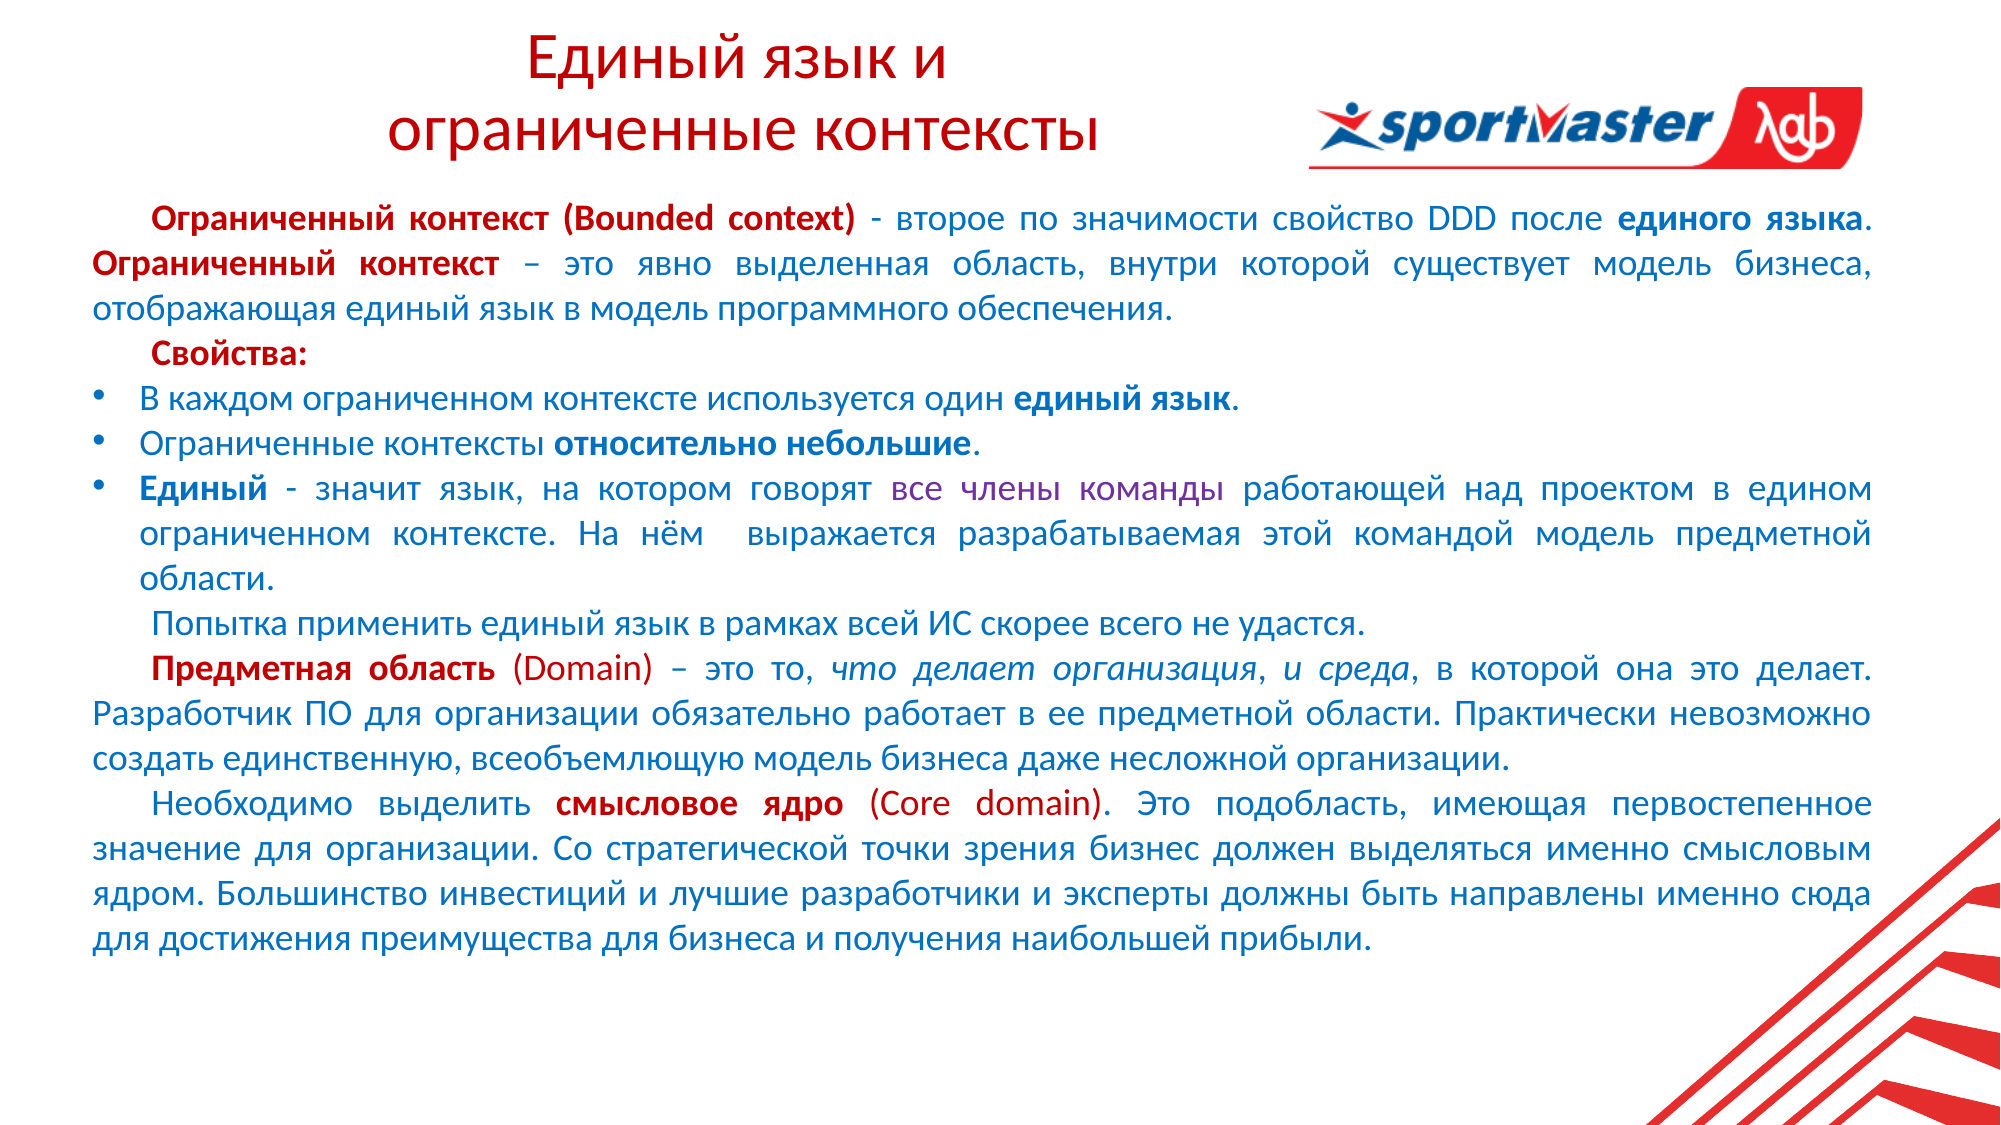

Единый язык и
ограниченные контексты
Ограниченный контекст (Bounded context) - второе по значимости свойство DDD после единого языка. Ограниченный контекст – это явно выделенная область, внутри которой существует модель бизнеса, отображающая единый язык в модель программного обеспечения.
Свойства:
В каждом ограниченном контексте используется один единый язык.
Ограниченные контексты относительно небольшие.
Единый - значит язык, на котором говорят все члены команды работающей над проектом в едином ограниченном контексте. На нём  выражается разрабатываемая этой командой модель предметной области.
Попытка применить единый язык в рамках всей ИС скорее всего не удастся.
Предметная область (Domain) – это то, что делает организация, и среда, в которой она это делает. Разработчик ПО для организации обязательно работает в ее предметной области. Практически невозможно создать единственную, всеобъемлющую модель бизнеса даже несложной организации.
Необходимо выделить смысловое ядро (Core domain). Это подобласть, имеющая первостепенное значение для организации. Со стратегической точки зрения бизнес должен выделяться именно смысловым ядром. Большинство инвестиций и лучшие разработчики и эксперты должны быть направлены именно сюда для достижения преимущества для бизнеса и получения наибольшей прибыли.